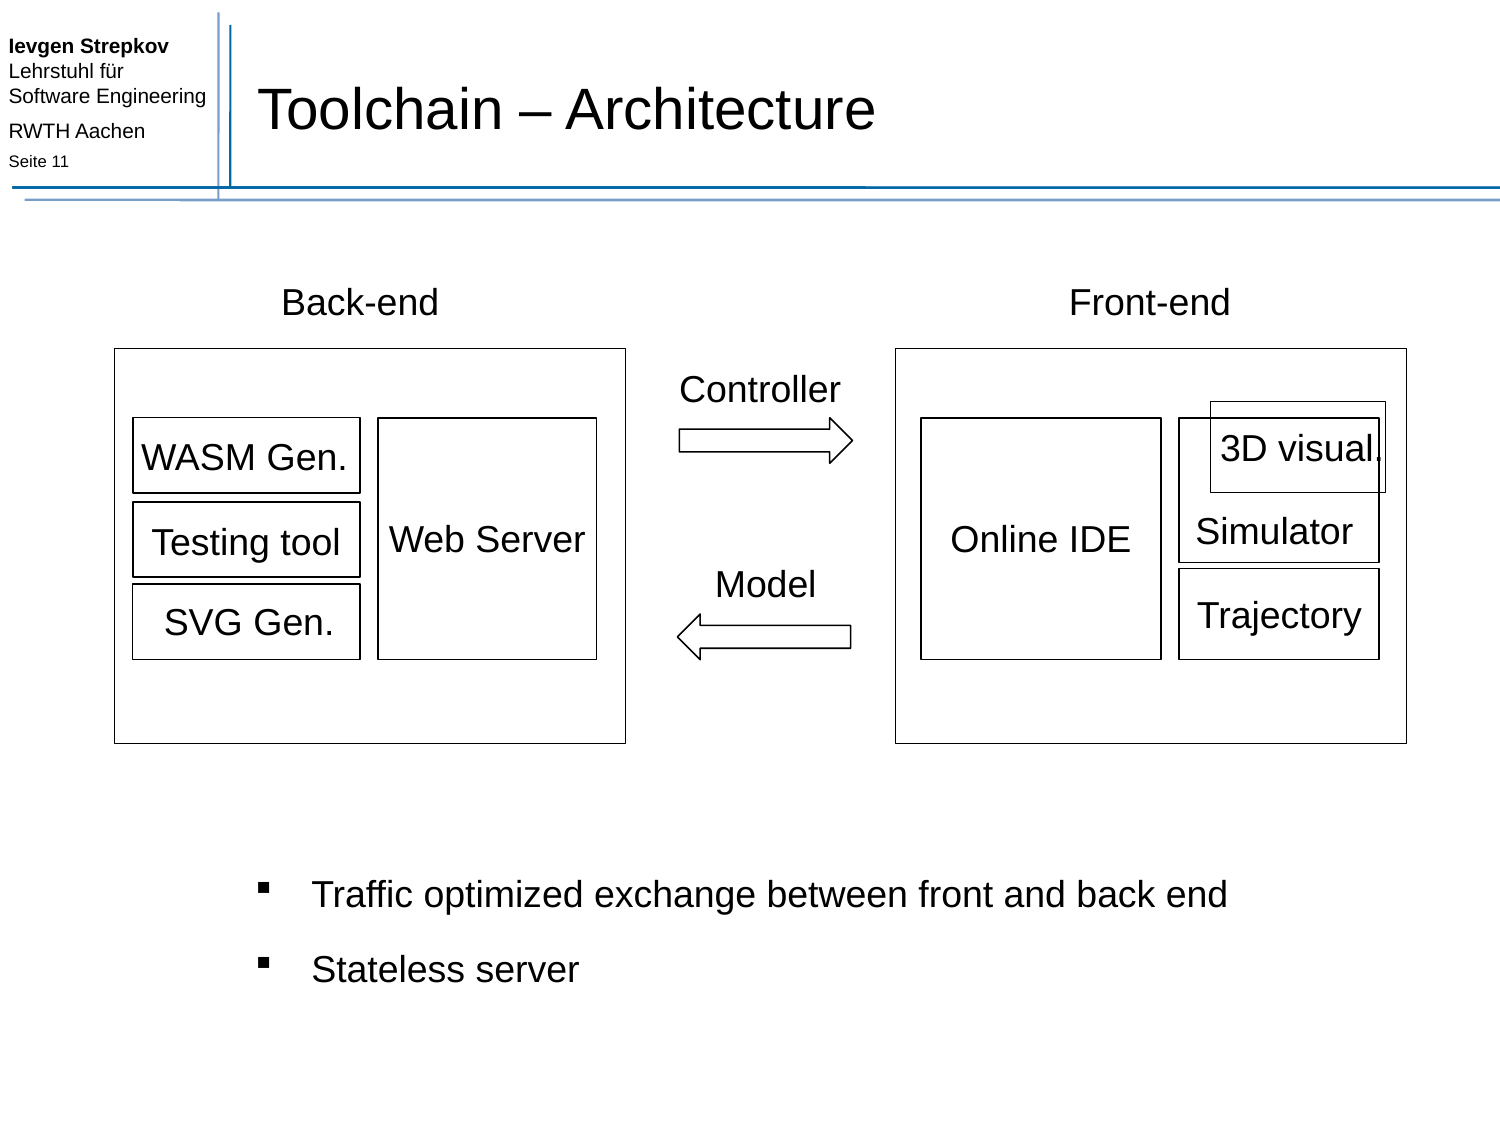

# Toolchain – Architecture
Back-end
Front-end

WASM Gen.

Web Server
Testing tool

SVG Gen.

Simulator
Online IDE

Trajectory
Controller

3D visual.

Model

Traffic optimized exchange between front and back end
Stateless server